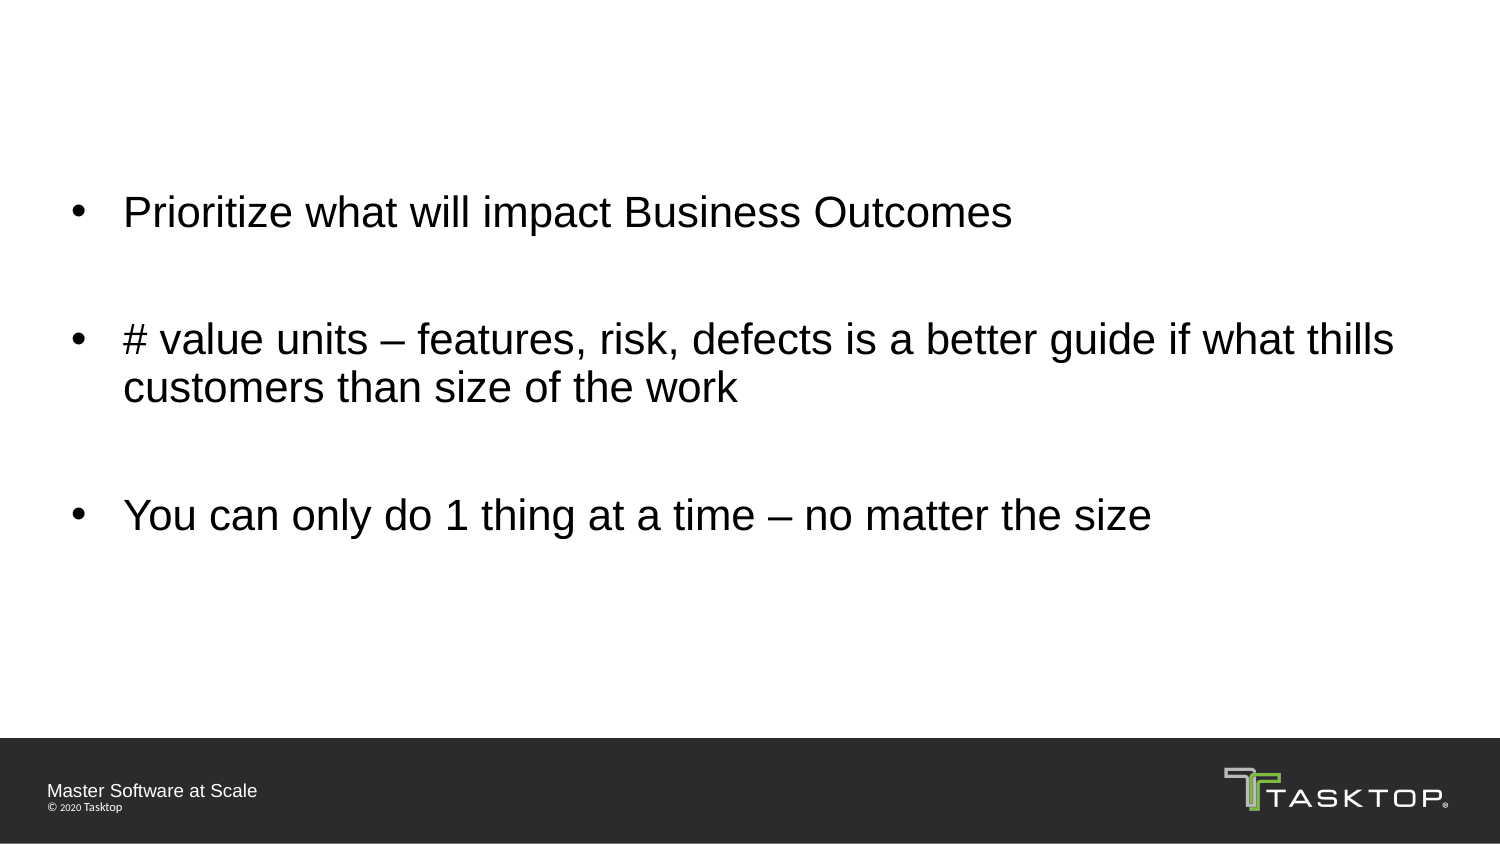

#
Prioritize what will impact Business Outcomes

# value units – features, risk, defects is a better guide if what thills customers than size of the work

You can only do 1 thing at a time – no matter the size